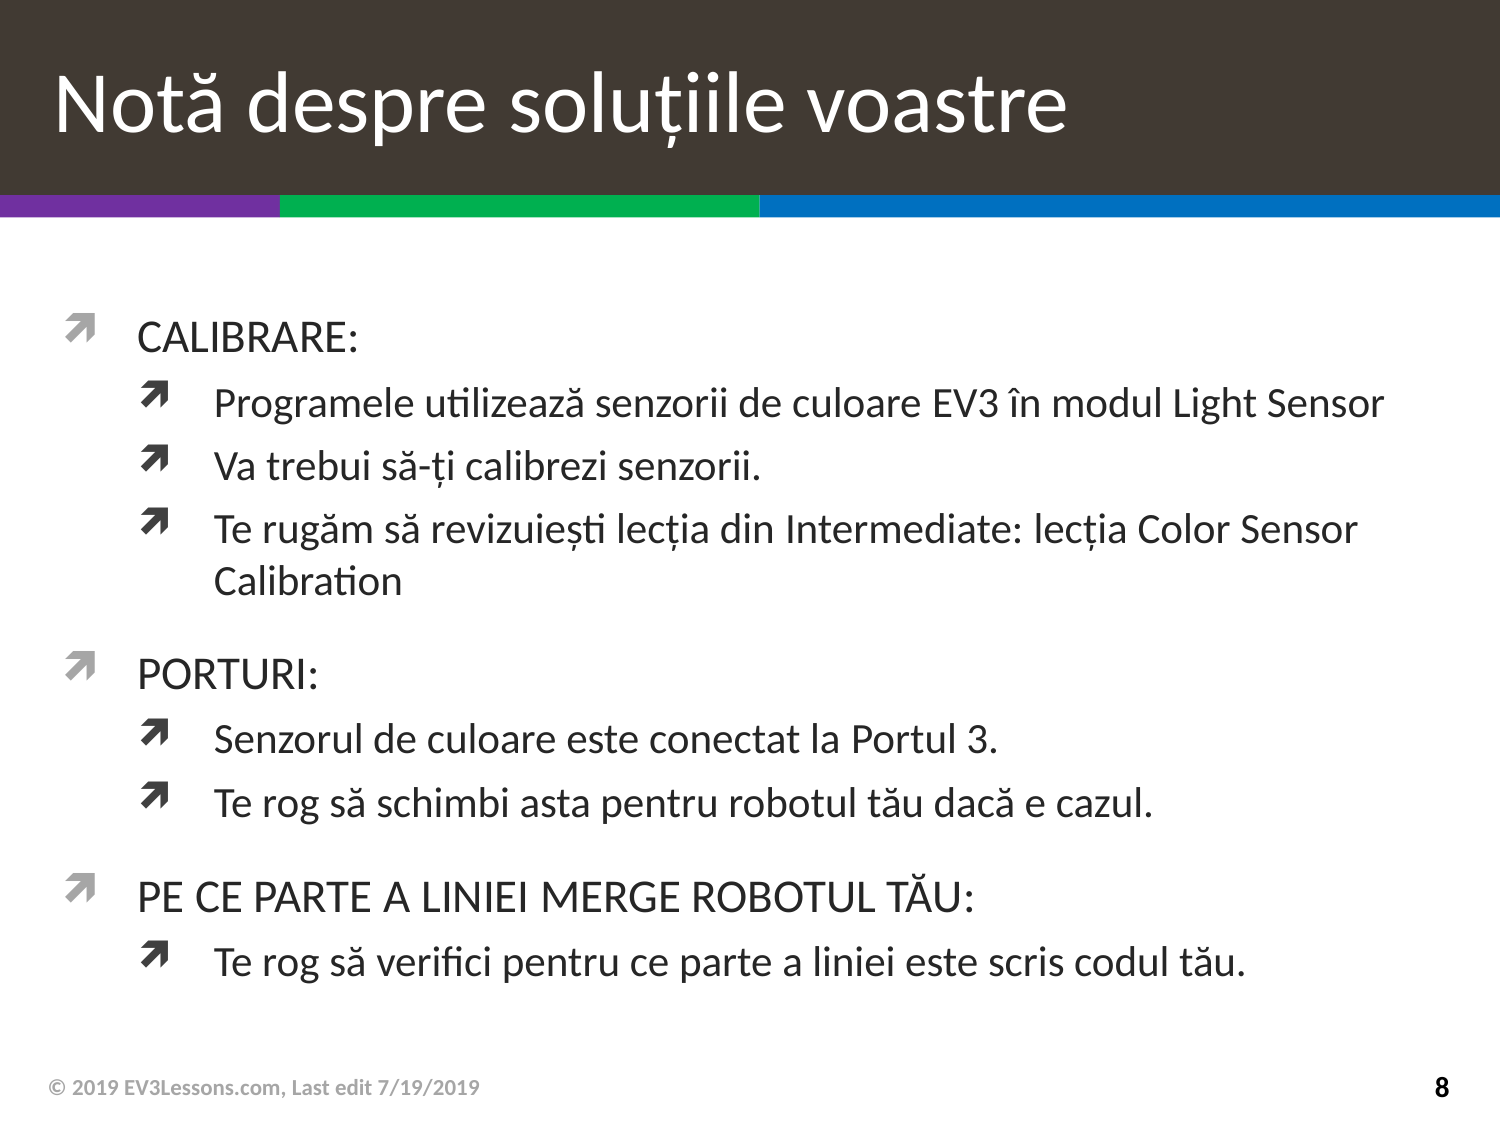

# Notă despre soluțiile voastre
CALIBRARE:
Programele utilizează senzorii de culoare EV3 în modul Light Sensor
Va trebui să-ți calibrezi senzorii.
Te rugăm să revizuiești lecția din Intermediate: lecția Color Sensor Calibration
PORTURI:
Senzorul de culoare este conectat la Portul 3.
Te rog să schimbi asta pentru robotul tău dacă e cazul.
PE CE PARTE A LINIEI MERGE ROBOTUL TĂU:
Te rog să verifici pentru ce parte a liniei este scris codul tău.
© 2019 EV3Lessons.com, Last edit 7/19/2019
8